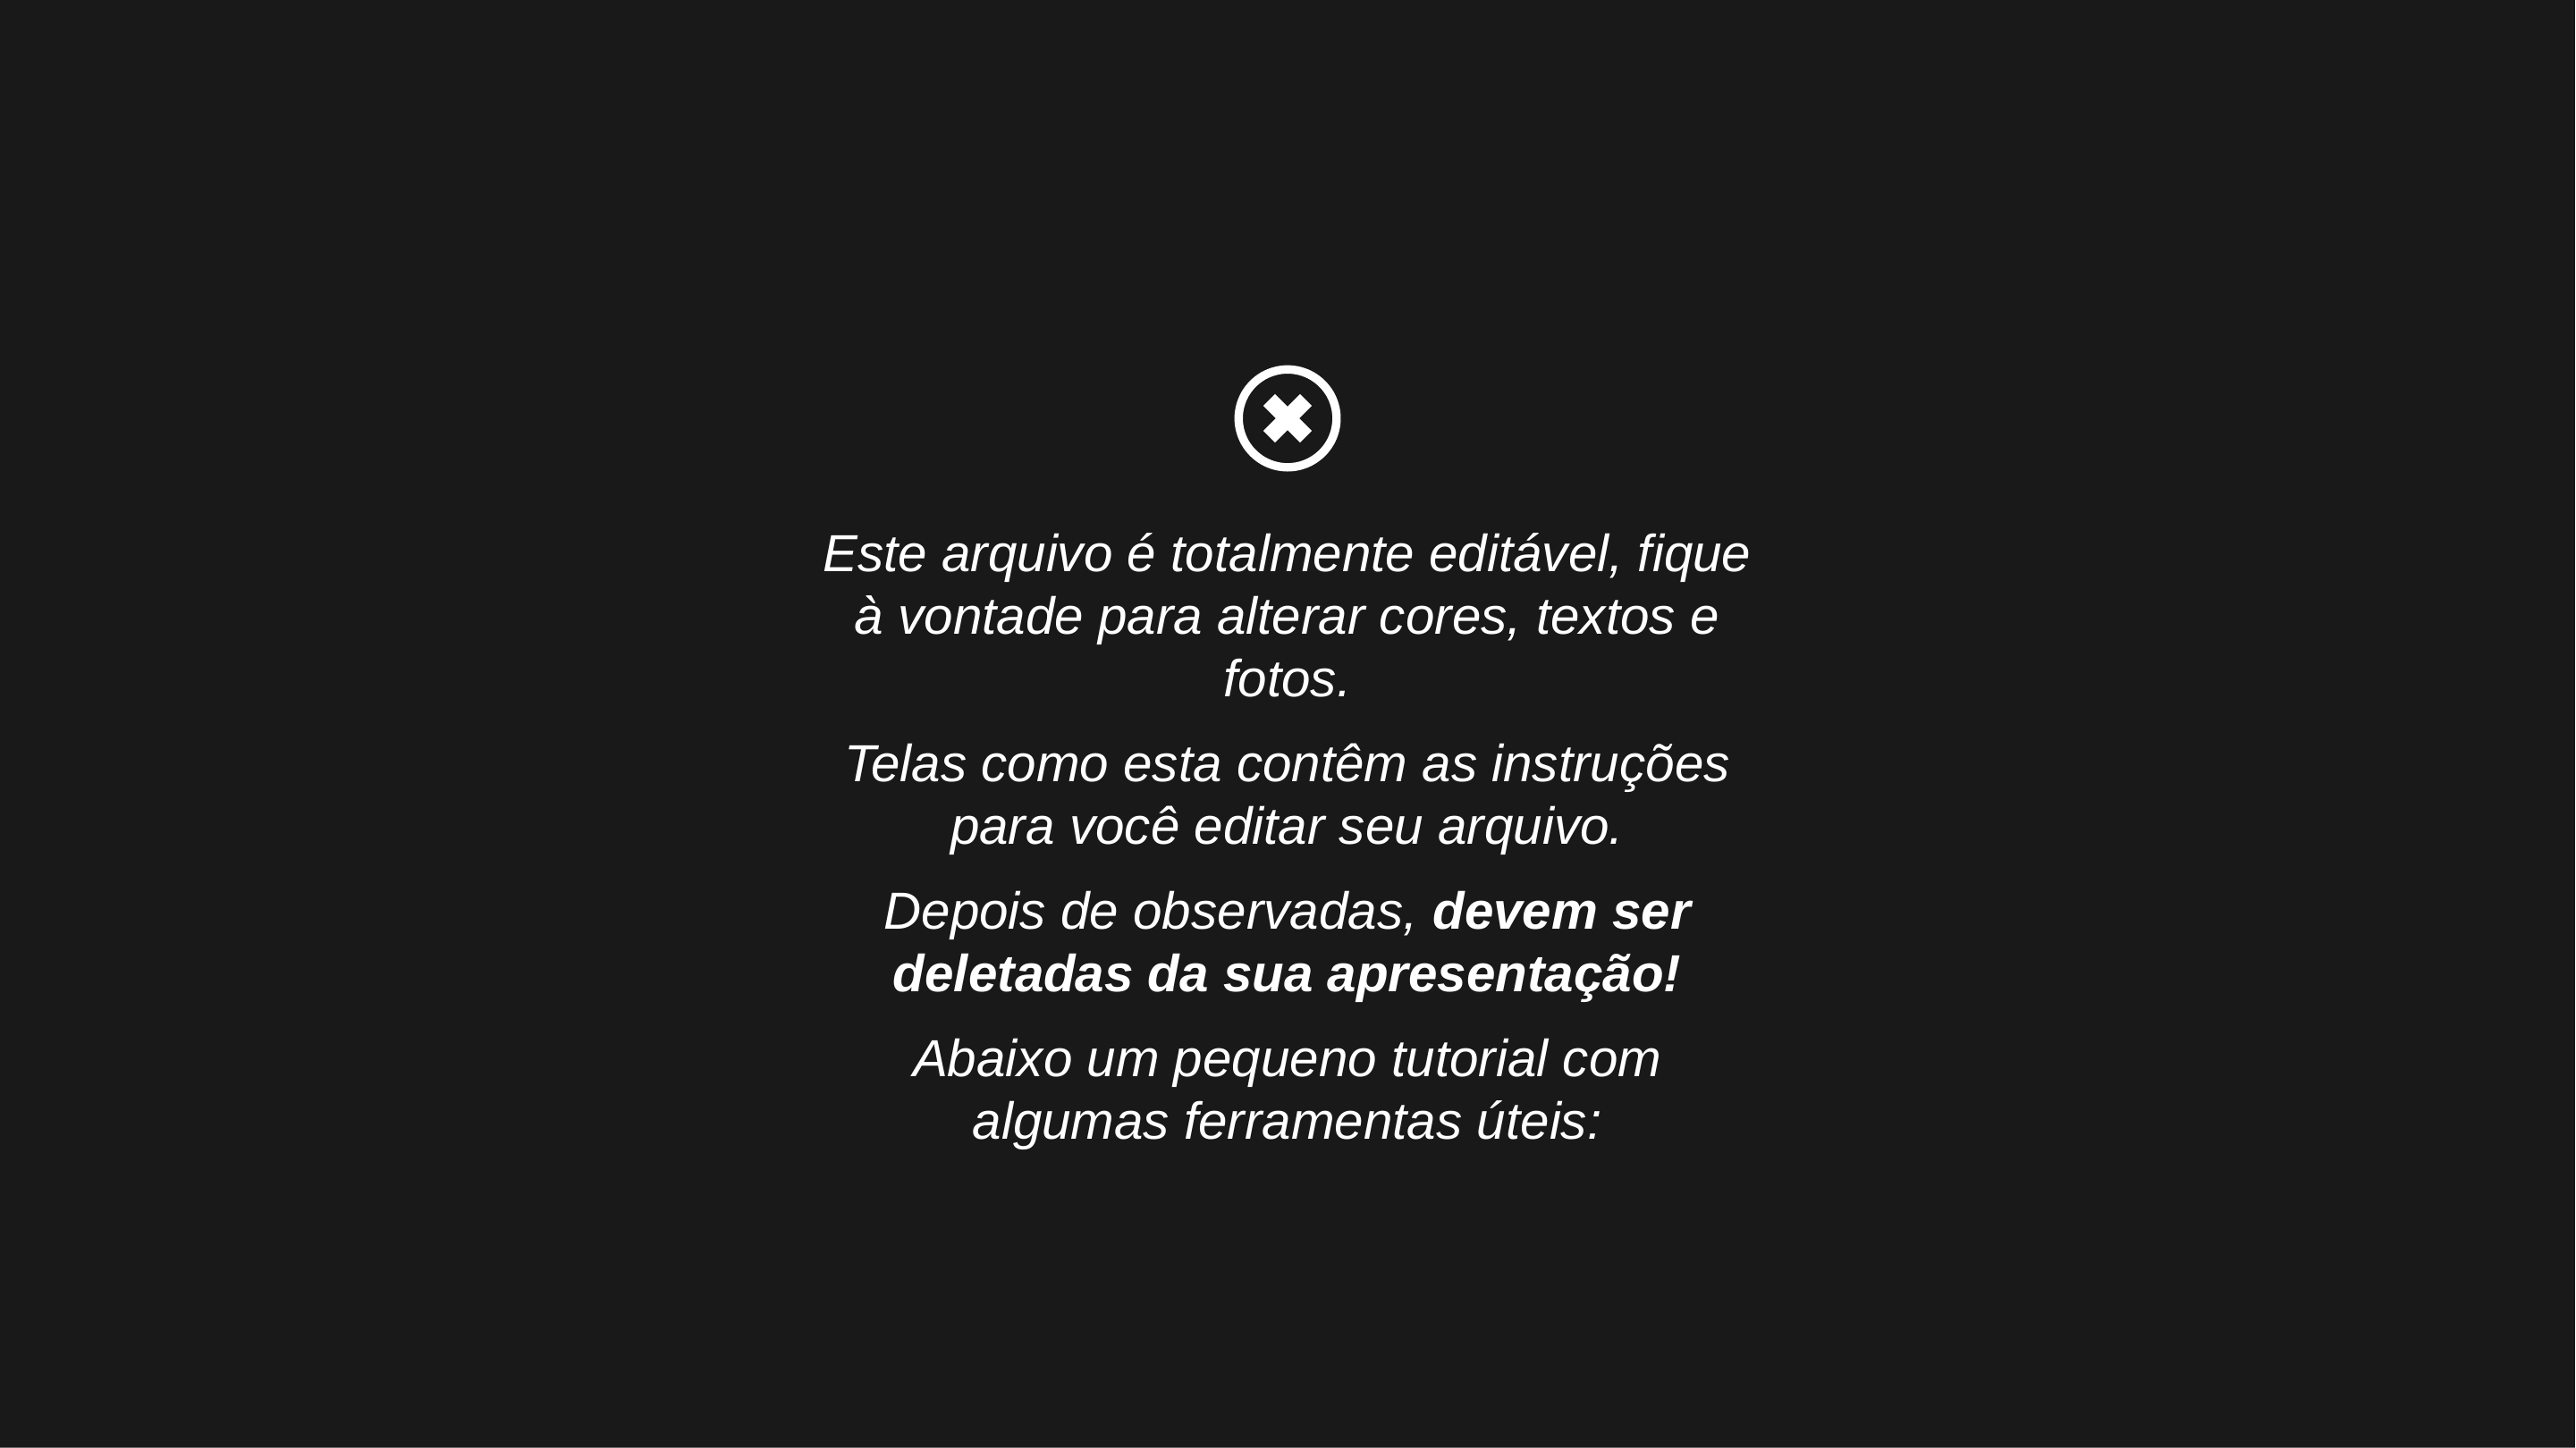

Este arquivo é totalmente editável, fique à vontade para alterar cores, textos e fotos.
Telas como esta contêm as instruções para você editar seu arquivo.
Depois de observadas, devem ser deletadas da sua apresentação!
Abaixo um pequeno tutorial com algumas ferramentas úteis: